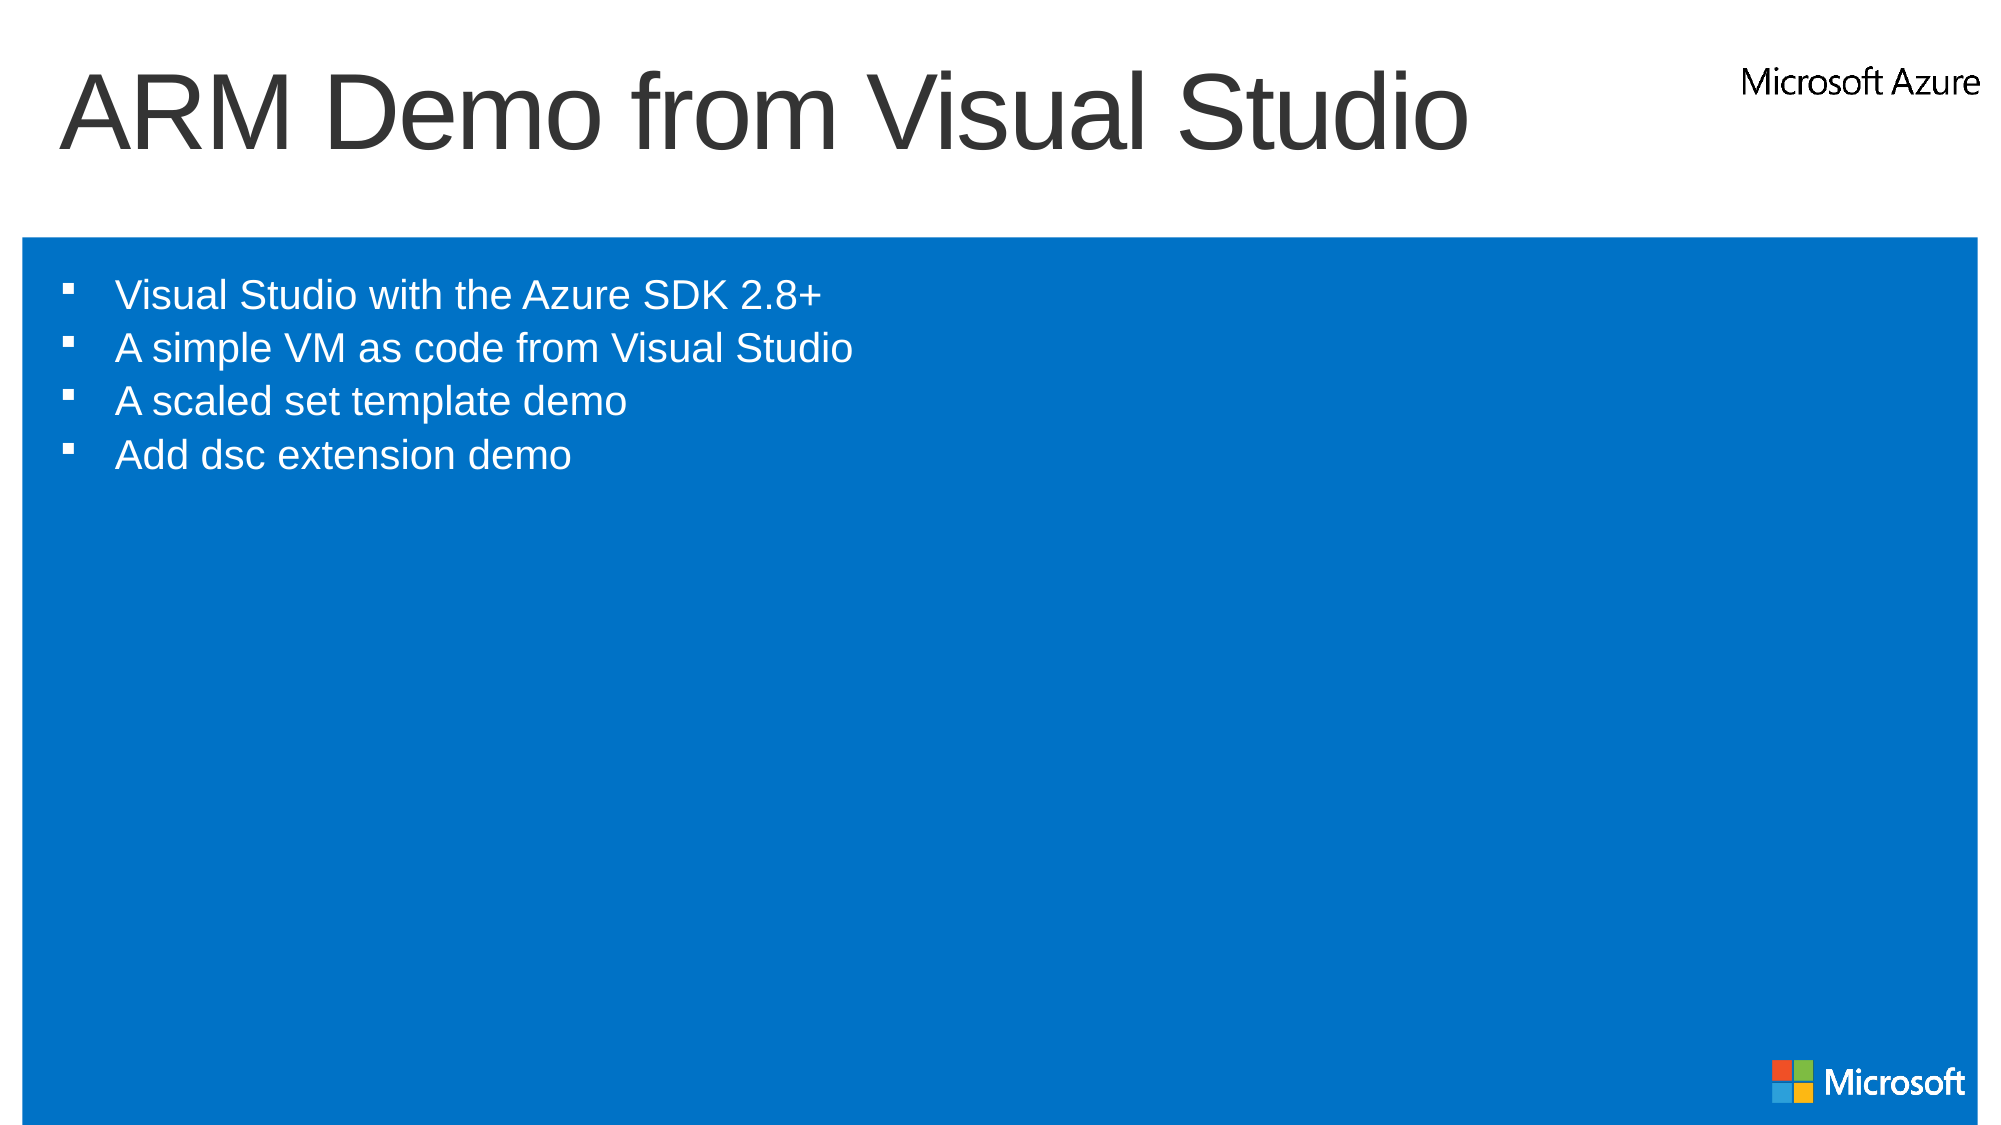

# ARM Demo from Visual Studio
Visual Studio with the Azure SDK 2.8+
A simple VM as code from Visual Studio
A scaled set template demo
Add dsc extension demo